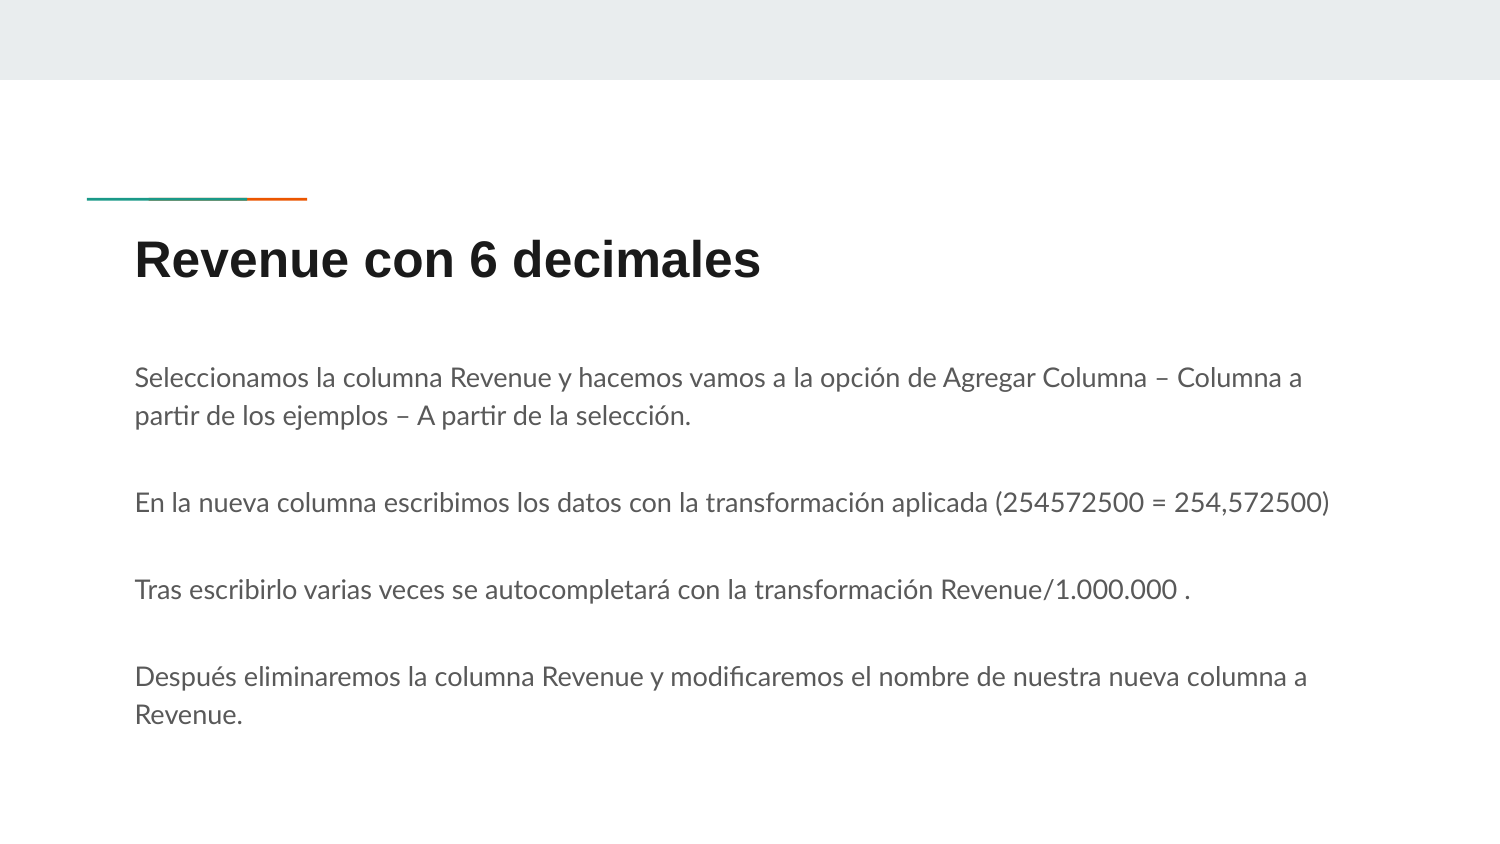

# Revenue con 6 decimales
Seleccionamos la columna Revenue y hacemos vamos a la opción de Agregar Columna – Columna a partir de los ejemplos – A partir de la selección.
En la nueva columna escribimos los datos con la transformación aplicada (254572500 = 254,572500)
Tras escribirlo varias veces se autocompletará con la transformación Revenue/1.000.000 .
Después eliminaremos la columna Revenue y modificaremos el nombre de nuestra nueva columna a Revenue.